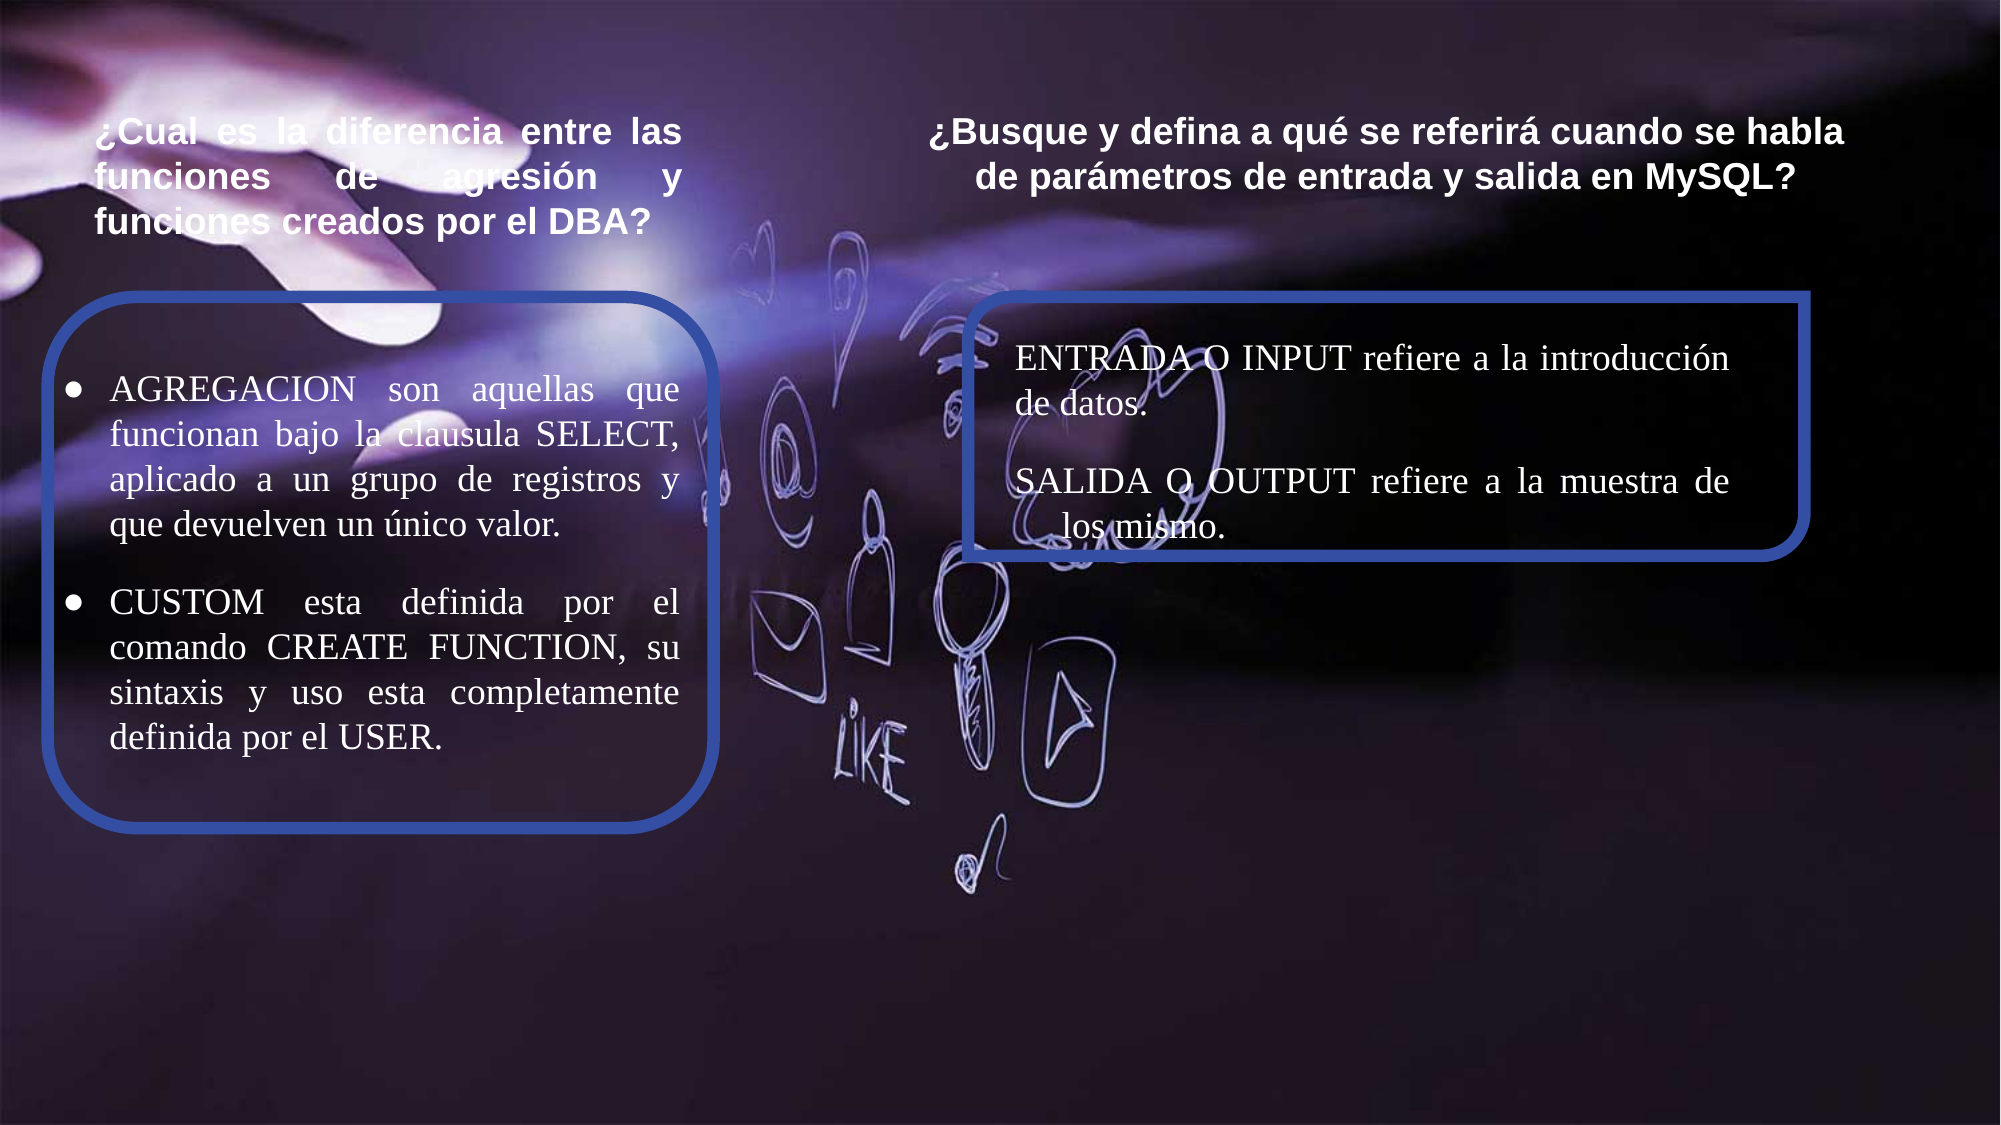

¿Cual es la diferencia entre las funciones de agresión y funciones creados por el DBA?
¿Busque y defina a qué se referirá cuando se habla de parámetros de entrada y salida en MySQL?

ENTRADA O INPUT refiere a la introducción de datos.
SALIDA O OUTPUT refiere a la muestra de los mismo..
AGREGACION son aquellas que funcionan bajo la clausula SELECT, aplicado a un grupo de registros y que devuelven un único valor.
CUSTOM esta definida por el comando CREATE FUNCTION, su sintaxis y uso esta completamente definida por el USER.